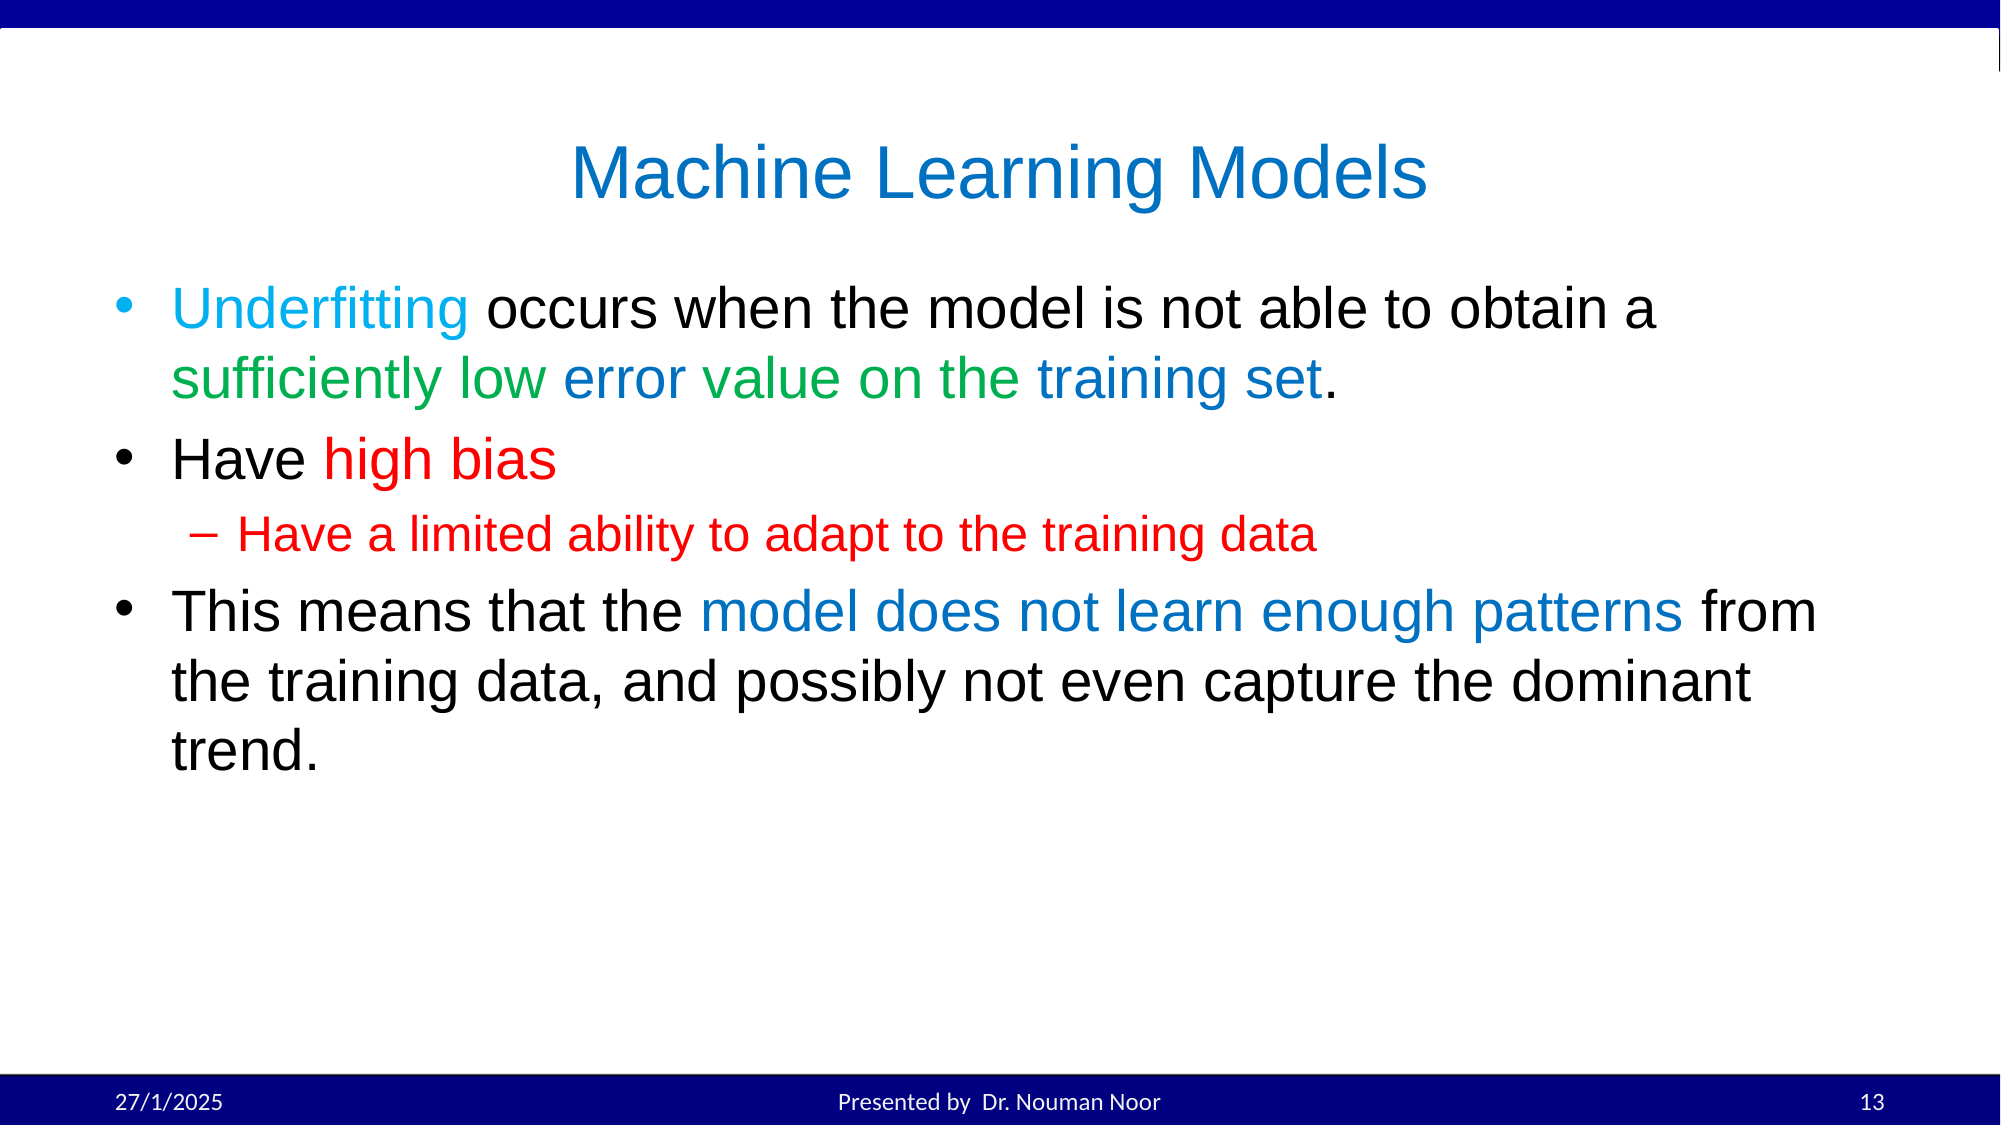

# Machine Learning Models
Underfitting occurs when the model is not able to obtain a sufficiently low error value on the training set.
Have high bias
Have a limited ability to adapt to the training data
This means that the model does not learn enough patterns from the training data, and possibly not even capture the dominant trend.
27/1/2025
Presented by  Dr. Nouman Noor
13